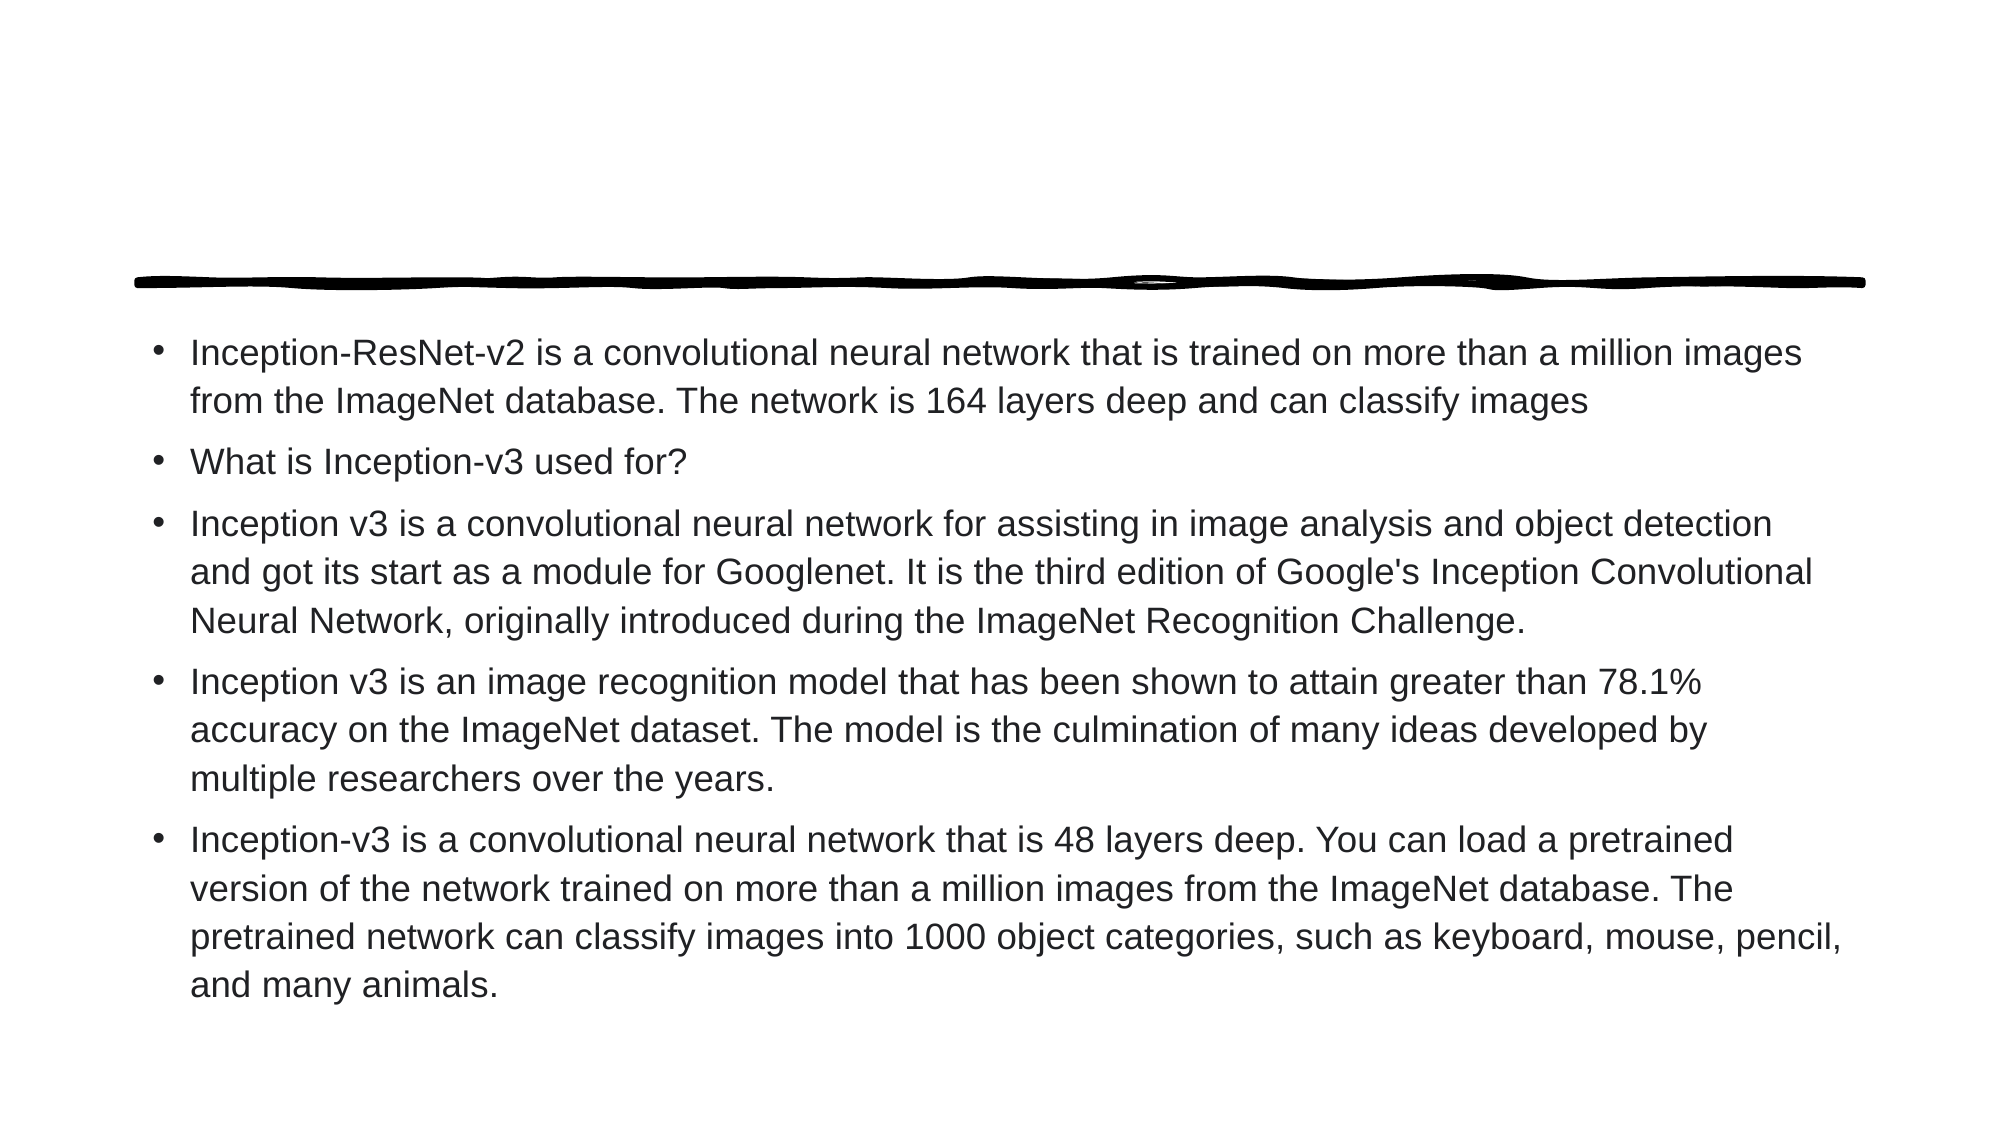

Inception-ResNet-v2 is a convolutional neural network that is trained on more than a million images from the ImageNet database. The network is 164 layers deep and can classify images
What is Inception-v3 used for?
Inception v3 is a convolutional neural network for assisting in image analysis and object detection and got its start as a module for Googlenet. It is the third edition of Google's Inception Convolutional Neural Network, originally introduced during the ImageNet Recognition Challenge.
Inception v3 is an image recognition model that has been shown to attain greater than 78.1% accuracy on the ImageNet dataset. The model is the culmination of many ideas developed by multiple researchers over the years.
Inception-v3 is a convolutional neural network that is 48 layers deep. You can load a pretrained version of the network trained on more than a million images from the ImageNet database. The pretrained network can classify images into 1000 object categories, such as keyboard, mouse, pencil, and many animals.